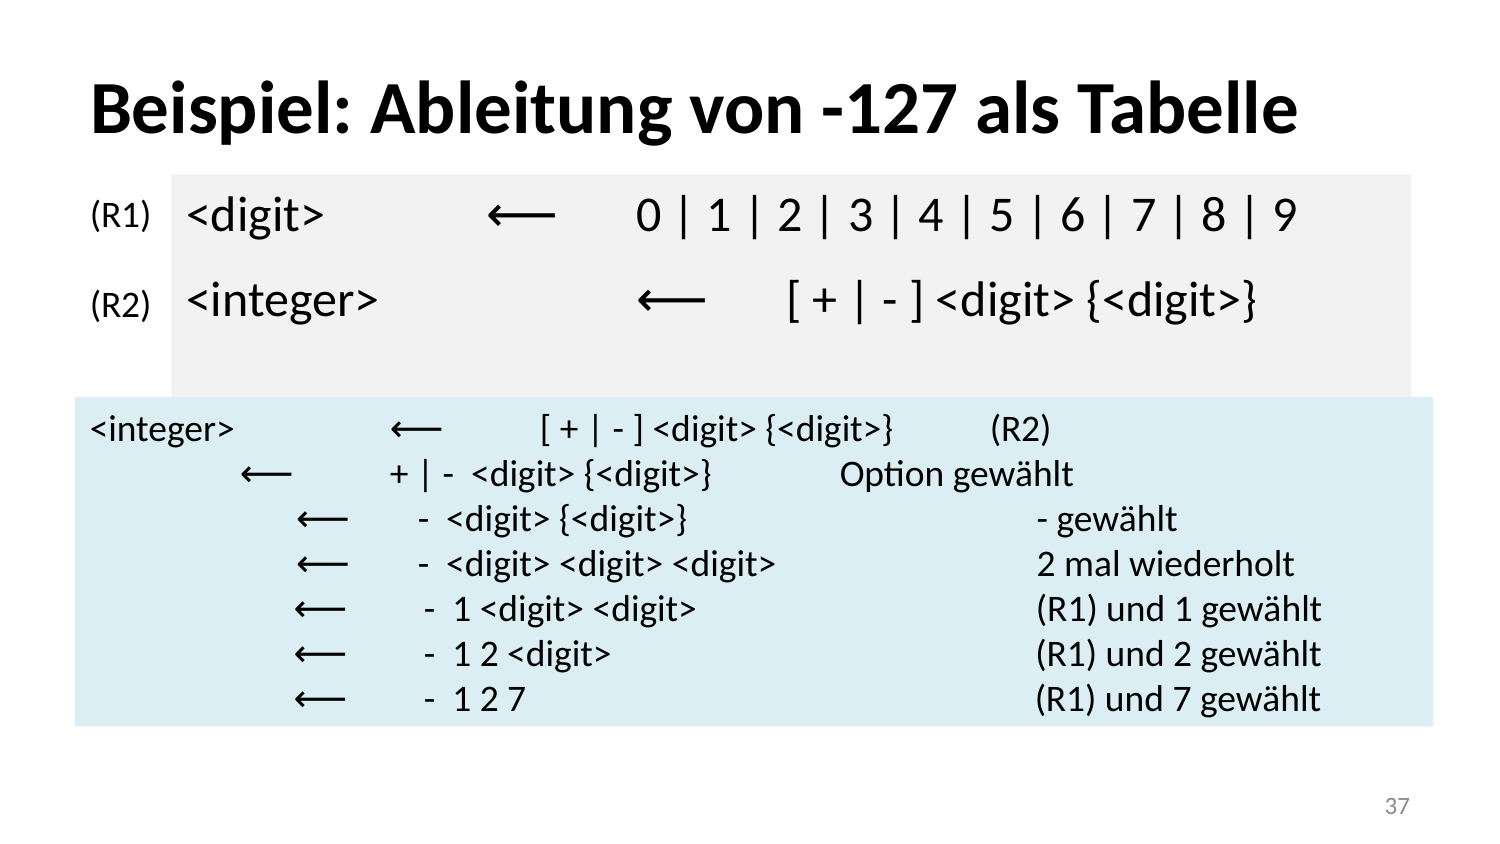

# Beispiel: Ableitung von -127 als Tabelle
<digit>		⟵  	0 | 1 | 2 | 3 | 4 | 5 | 6 | 7 | 8 | 9
<integer> 		⟵  	[ + | - ] <digit> {<digit>}
(R1)

(R2)
<integer>  	⟵  	[ + | - ] <digit> {<digit>}	(R2)
	⟵  	+ | -  <digit> {<digit>} 	Option gewählt
	⟵  	-  <digit> {<digit>}	- gewählt
	⟵  	-  <digit> <digit> <digit> 	2 mal wiederholt
                        ⟵         -  1 <digit> <digit>                                        (R1) und 1 gewählt
                        ⟵         -  1 2 <digit>                                                  (R1) und 2 gewählt
                        ⟵         -  1 2 7                                                            (R1) und 7 gewählt
37